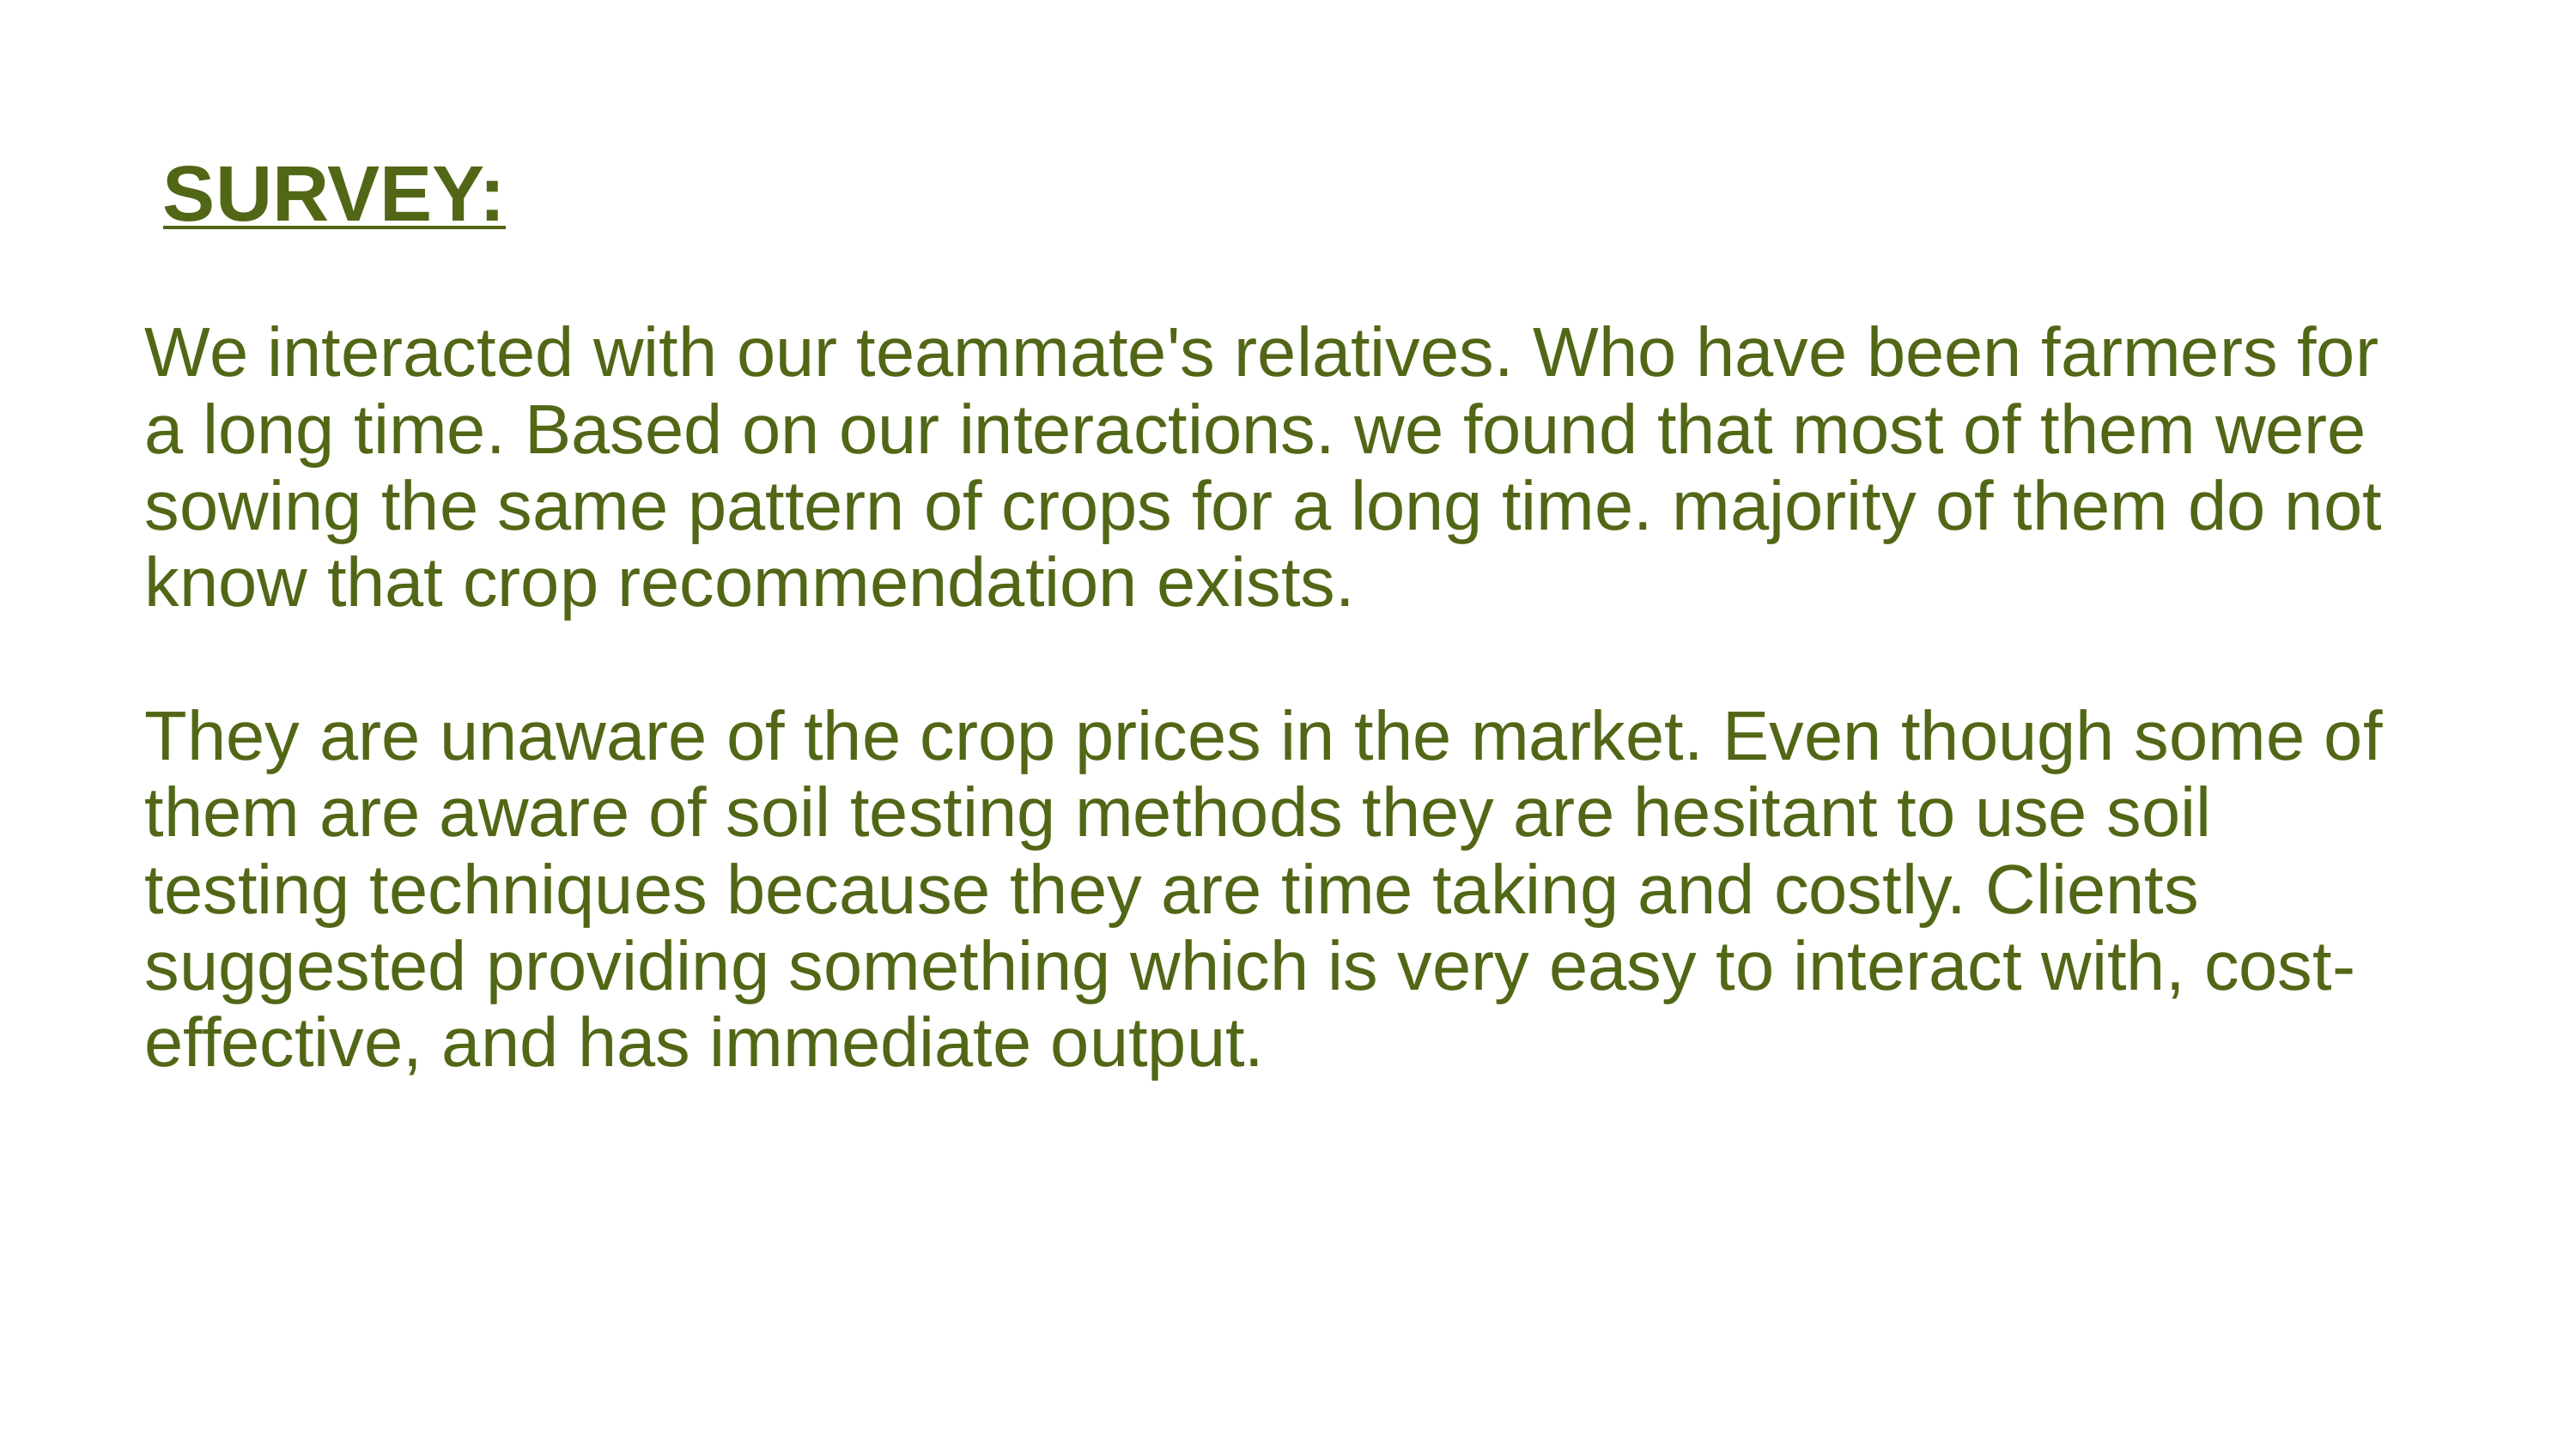

SURVEY:
We interacted with our teammate's relatives. Who have been farmers for a long time. Based on our interactions. we found that most of them were sowing the same pattern of crops for a long time. majority of them do not know that crop recommendation exists.

They are unaware of the crop prices in the market. Even though some of them are aware of soil testing methods they are hesitant to use soil testing techniques because they are time taking and costly. Clients suggested providing something which is very easy to interact with, cost-effective, and has immediate output.